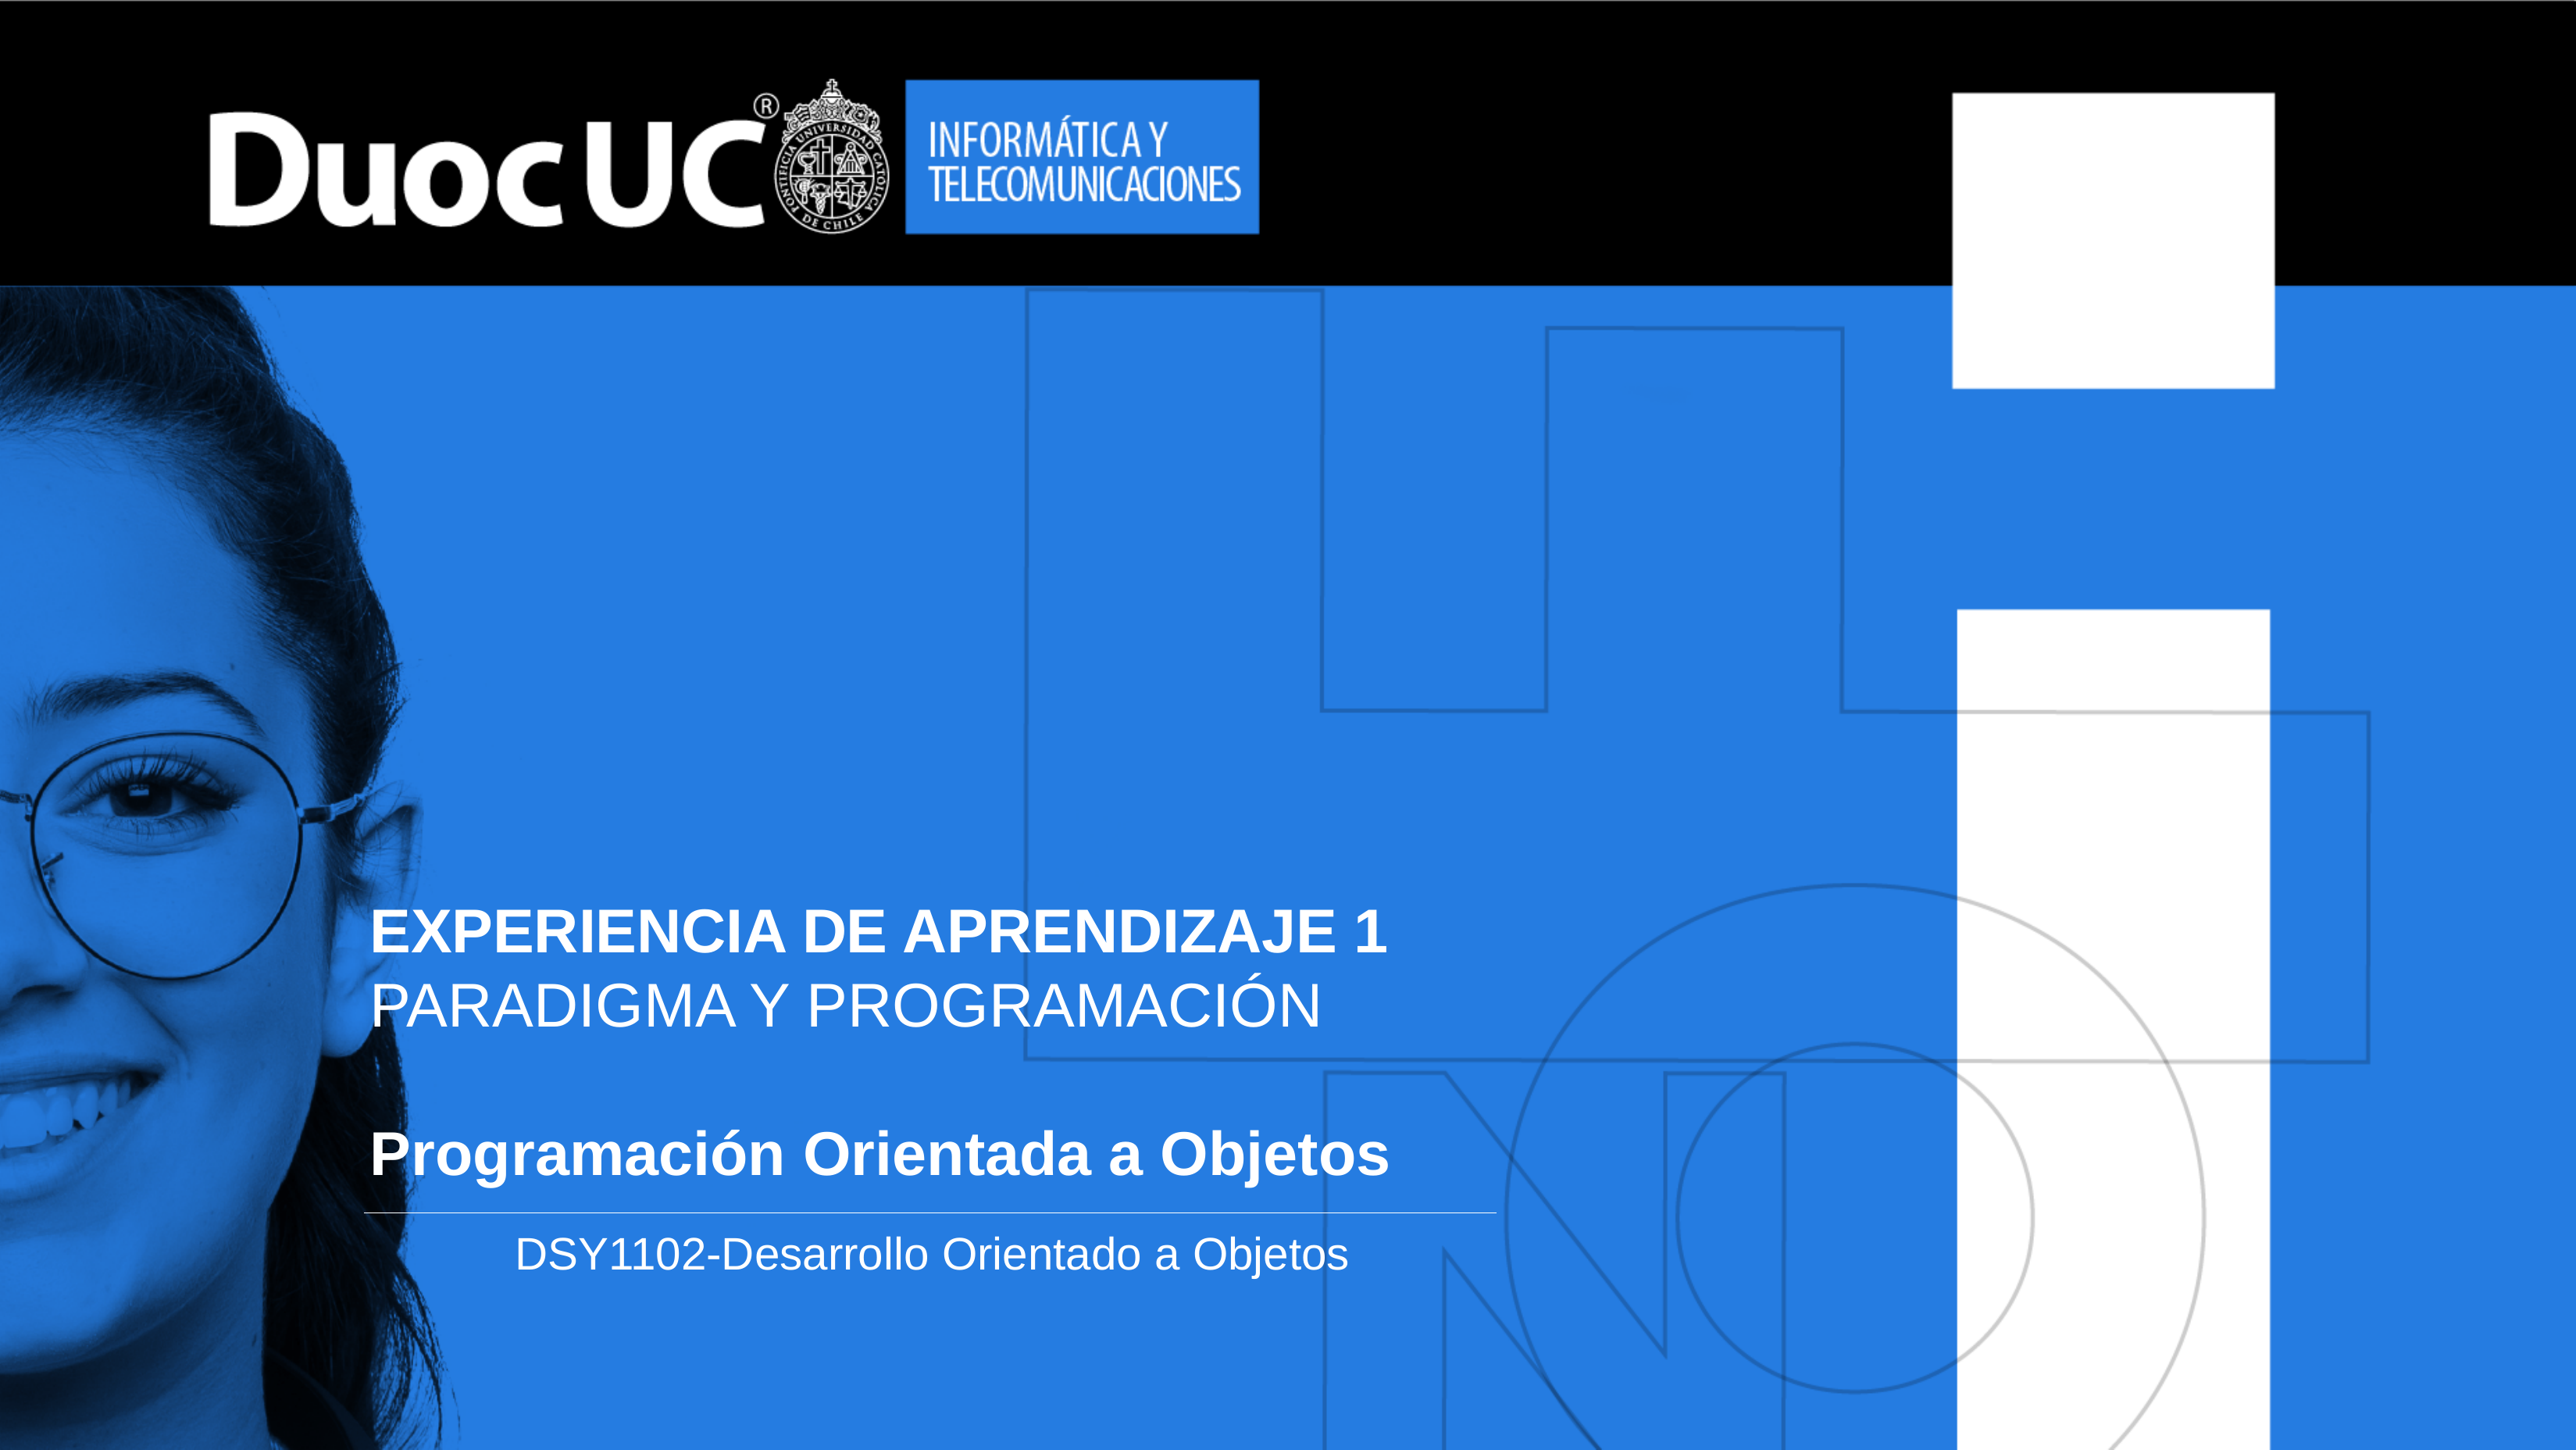

# EXPERIENCIA DE APRENDIZAJE 1 PARADIGMA Y PROGRAMACIÓN Programación Orientada a Objetos
DSY1102-Desarrollo Orientado a Objetos